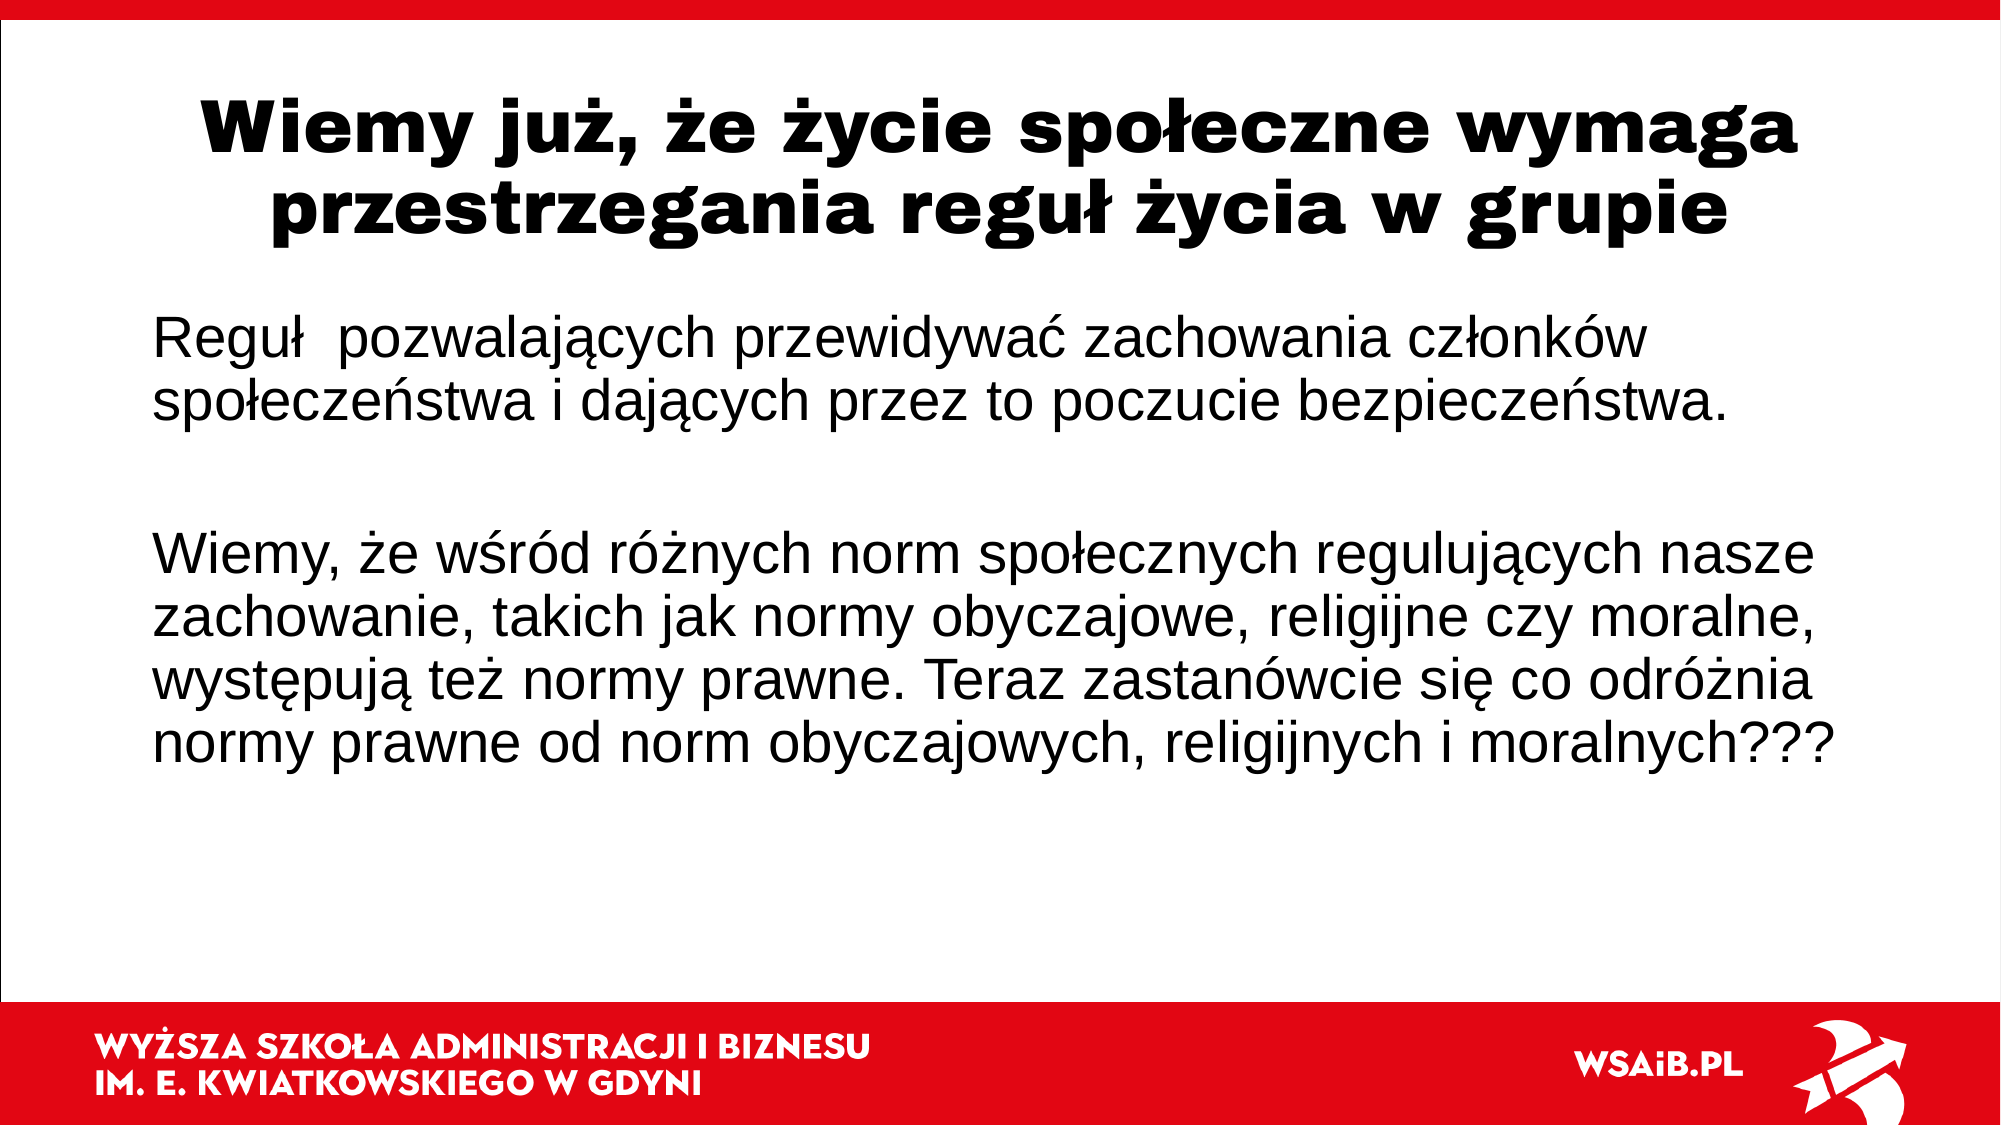

# Wiemy już, że życie społeczne wymaga przestrzegania reguł życia w grupie
Reguł  pozwalających przewidywać zachowania członków społeczeństwa i dających przez to poczucie bezpieczeństwa.
Wiemy, że wśród różnych norm społecznych regulujących nasze zachowanie, takich jak normy obyczajowe, religijne czy moralne, występują też normy prawne. Teraz zastanówcie się co odróżnia normy prawne od norm obyczajowych, religijnych i moralnych???